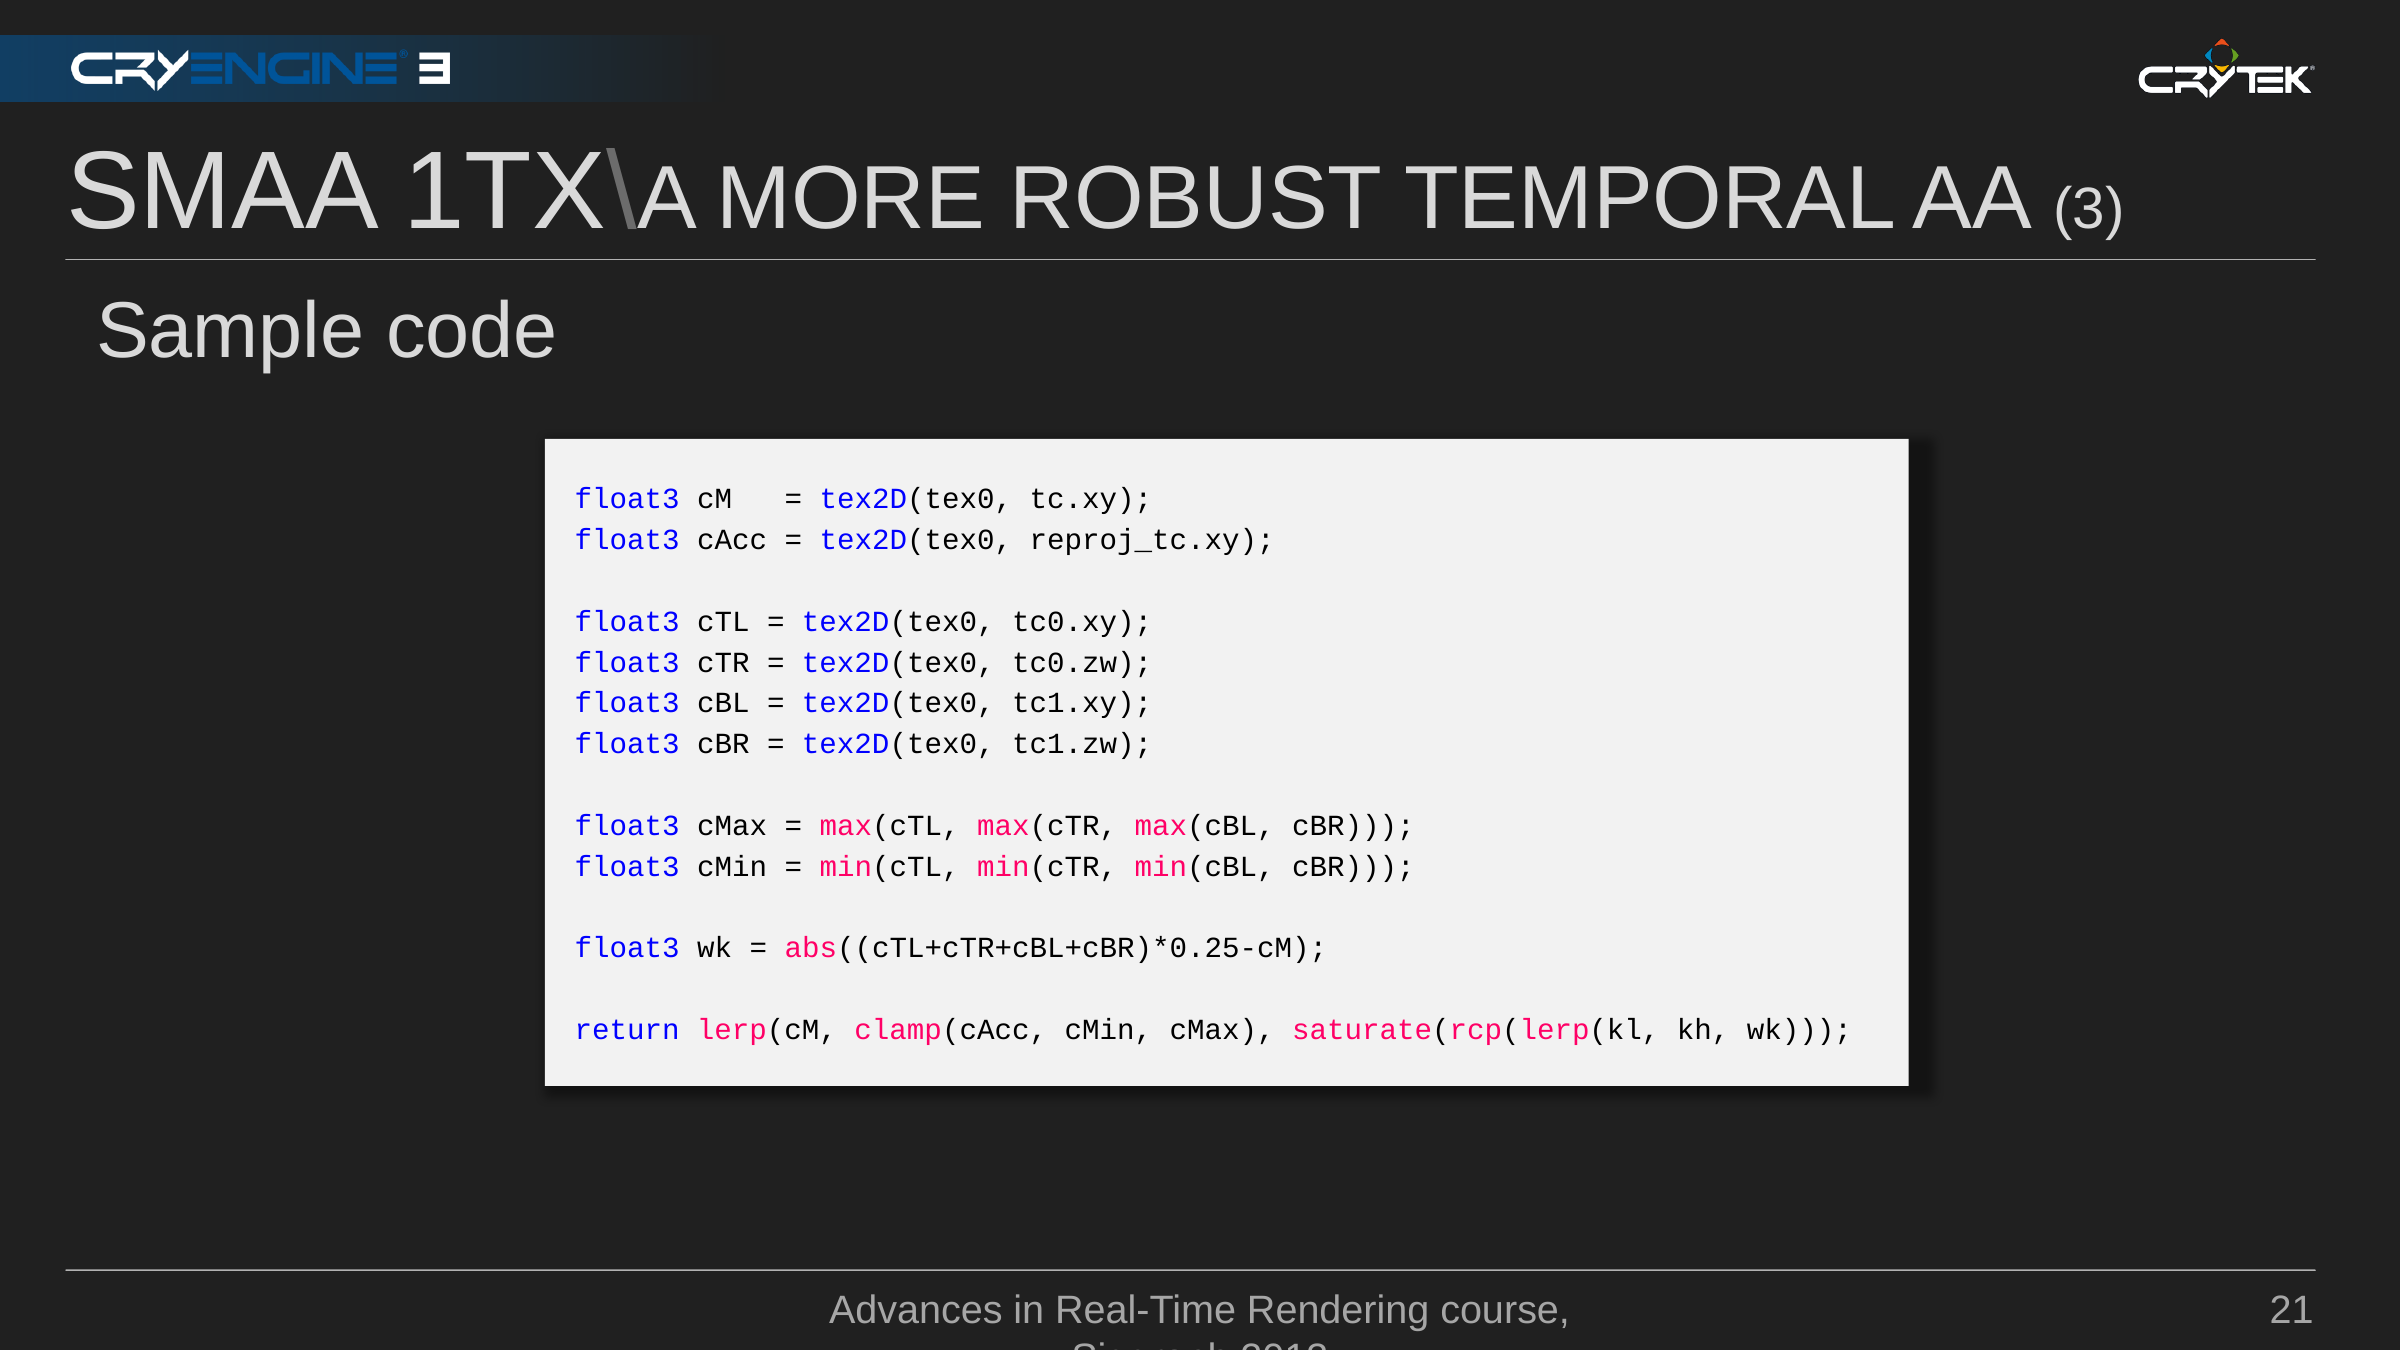

SMAA 1tX\A more robust temporal AA (3)
Sample code

float3 cM   = tex2D(tex0, tc.xy);
float3 cAcc = tex2D(tex0, reproj_tc.xy);

float3 cTL = tex2D(tex0, tc0.xy);
float3 cTR = tex2D(tex0, tc0.zw);
float3 cBL = tex2D(tex0, tc1.xy);
float3 cBR = tex2D(tex0, tc1.zw);

float3 cMax = max(cTL, max(cTR, max(cBL, cBR)));
float3 cMin = min(cTL, min(cTR, min(cBL, cBR)));

float3 wk = abs((cTL+cTR+cBL+cBR)*0.25-cM);

return lerp(cM, clamp(cAcc, cMin, cMax), saturate(rcp(lerp(kl, kh, wk)));